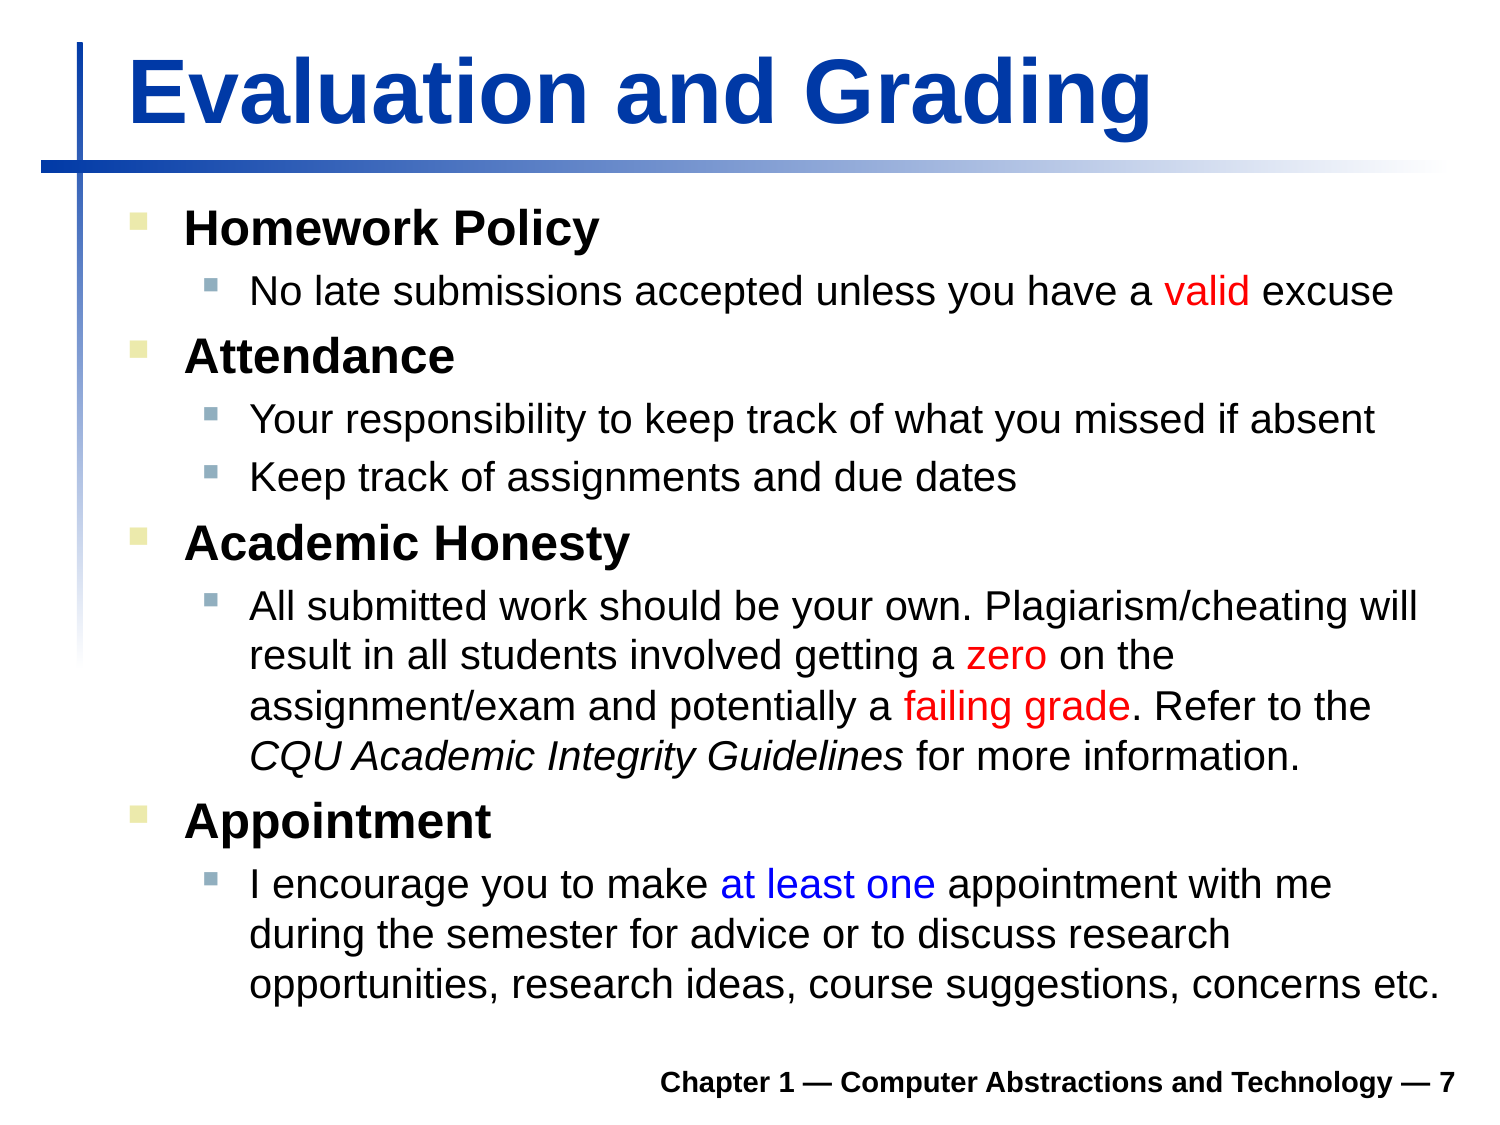

# Evaluation and Grading
Homework Policy
No late submissions accepted unless you have a valid excuse
Attendance
Your responsibility to keep track of what you missed if absent
Keep track of assignments and due dates
Academic Honesty
All submitted work should be your own. Plagiarism/cheating will result in all students involved getting a zero on the assignment/exam and potentially a failing grade. Refer to the CQU Academic Integrity Guidelines for more information.
Appointment
I encourage you to make at least one appointment with me during the semester for advice or to discuss research opportunities, research ideas, course suggestions, concerns etc.
Chapter 1 — Computer Abstractions and Technology — 7